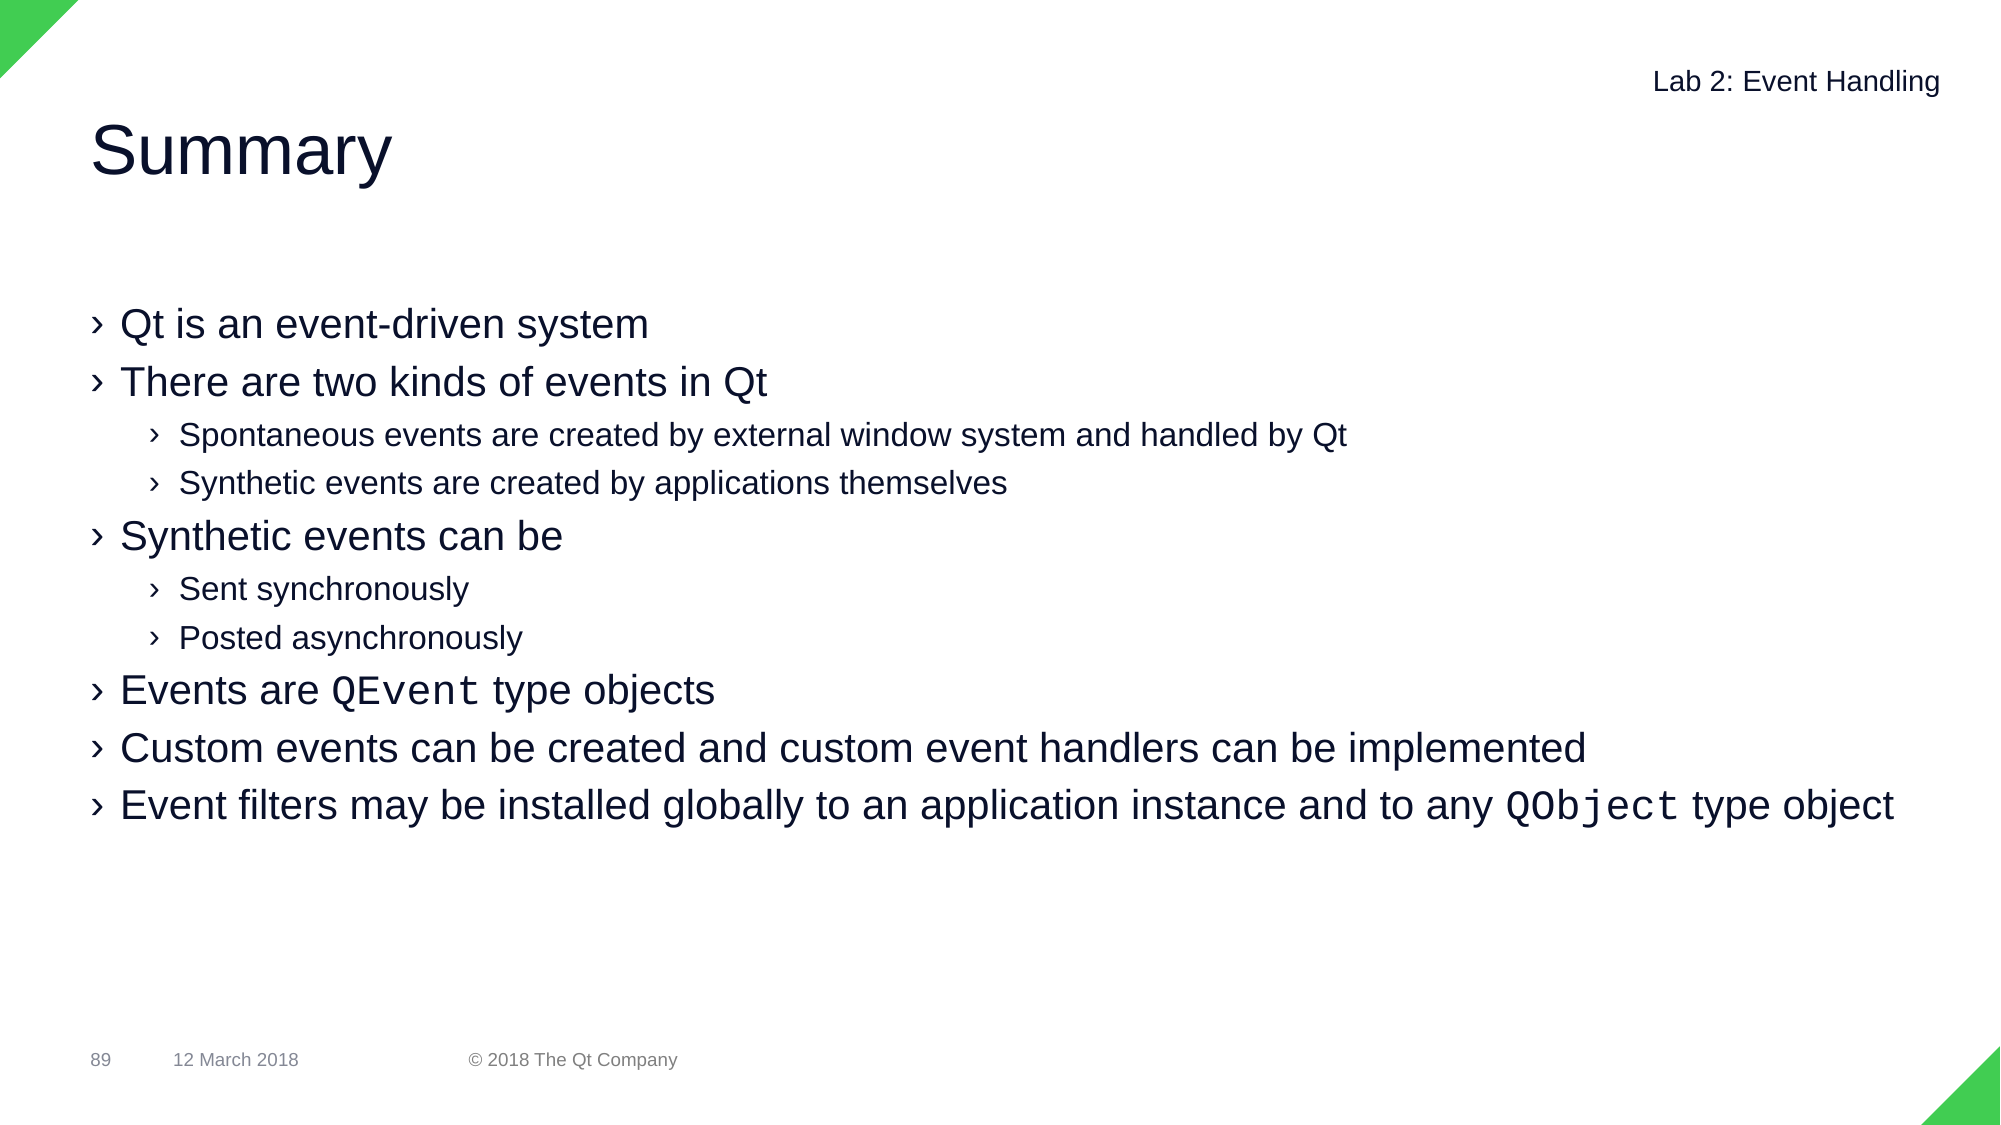

Lab 2: Event Handling
# Summary
Qt is an event-driven system
There are two kinds of events in Qt
Spontaneous events are created by external window system and handled by Qt
Synthetic events are created by applications themselves
Synthetic events can be
Sent synchronously
Posted asynchronously
Events are QEvent type objects
Custom events can be created and custom event handlers can be implemented
Event filters may be installed globally to an application instance and to any QObject type object

89
12 March 2018
© 2018 The Qt Company